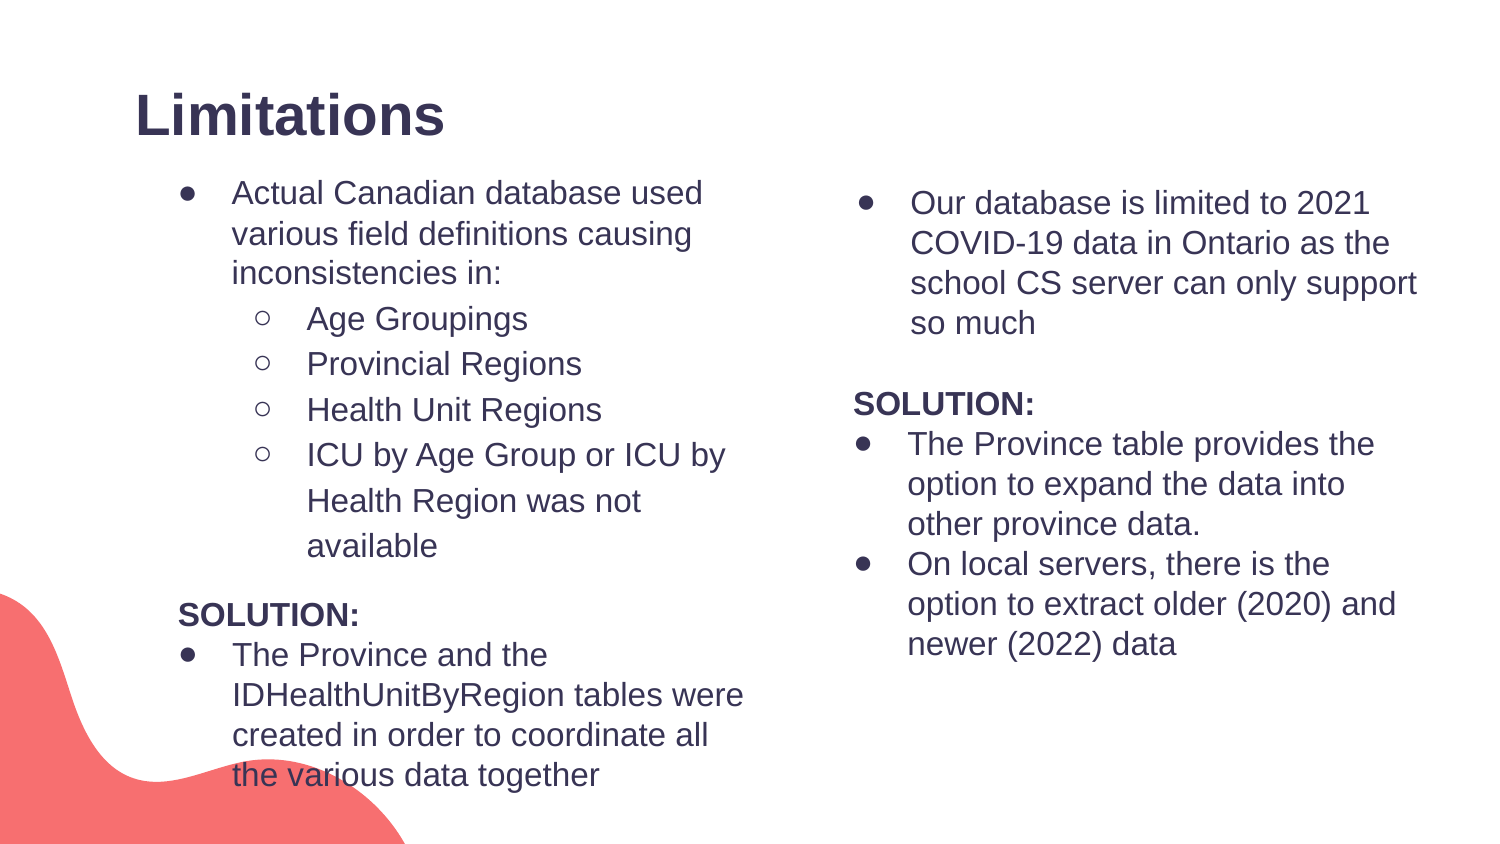

# Limitations
Actual Canadian database used various field definitions causing inconsistencies in:
Age Groupings
Provincial Regions
Health Unit Regions
ICU by Age Group or ICU by Health Region was not available

Our database is limited to 2021 COVID-19 data in Ontario as the school CS server can only support so much

SOLUTION:
The Province table provides the option to expand the data into other province data.
On local servers, there is the option to extract older (2020) and newer (2022) data
SOLUTION:
The Province and the IDHealthUnitByRegion tables were created in order to coordinate all the various data together